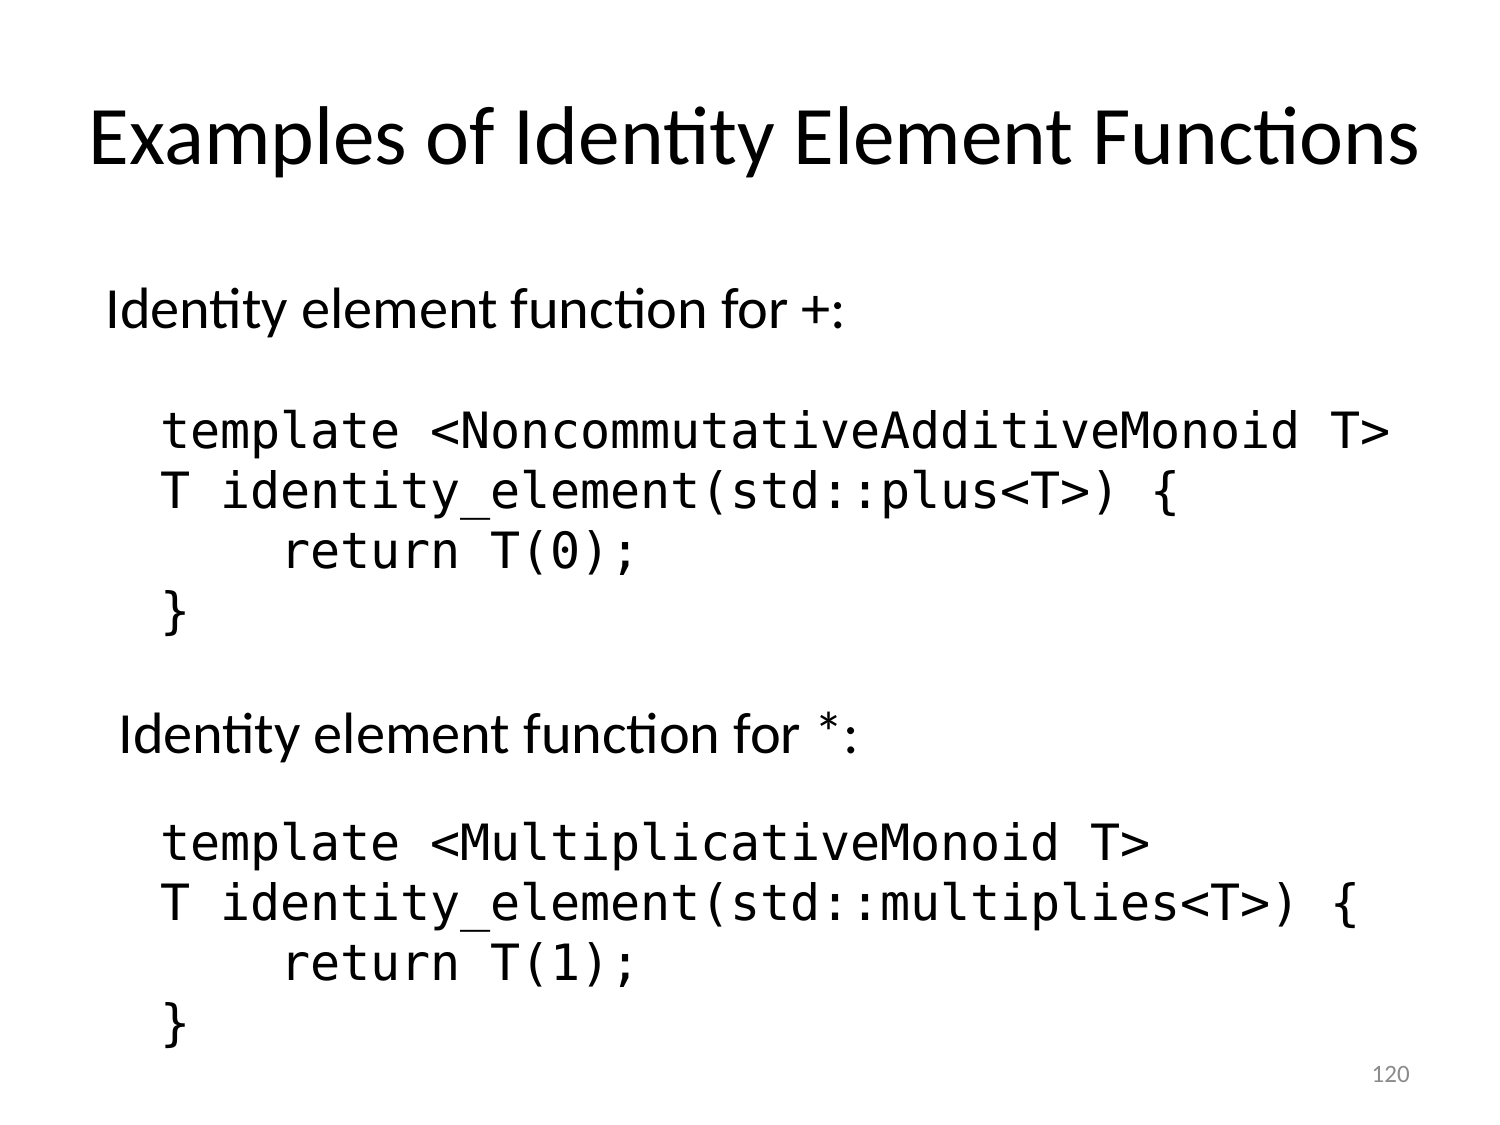

# Examples of Identity Element Functions
Identity element function for +:
template <NoncommutativeAdditiveMonoid T>
T identity_element(std::plus<T>) {
    return T(0);
}
Identity element function for *:
template <MultiplicativeMonoid T>
T identity_element(std::multiplies<T>) {
    return T(1);
}
120